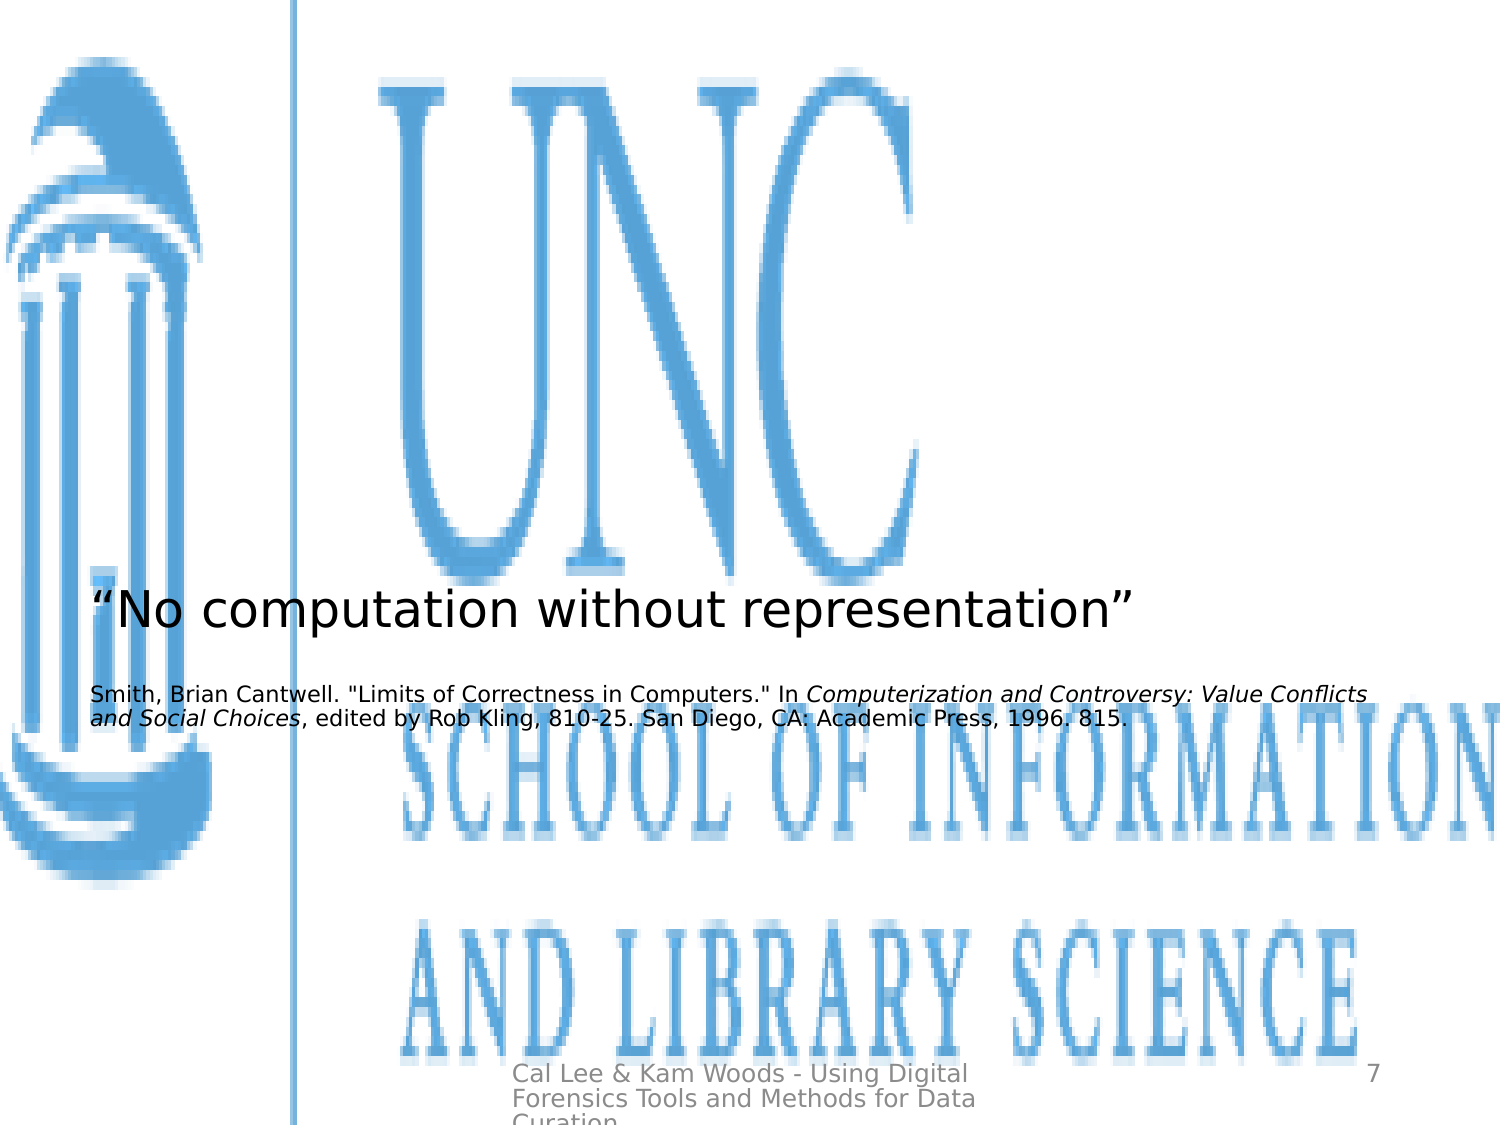

# “No computation without representation” Smith, Brian Cantwell. "Limits of Correctness in Computers." In Computerization and Controversy: Value Conflicts and Social Choices, edited by Rob Kling, 810-25. San Diego, CA: Academic Press, 1996. 815.
Cal Lee & Kam Woods - Using Digital Forensics Tools and Methods for Data Curation
7